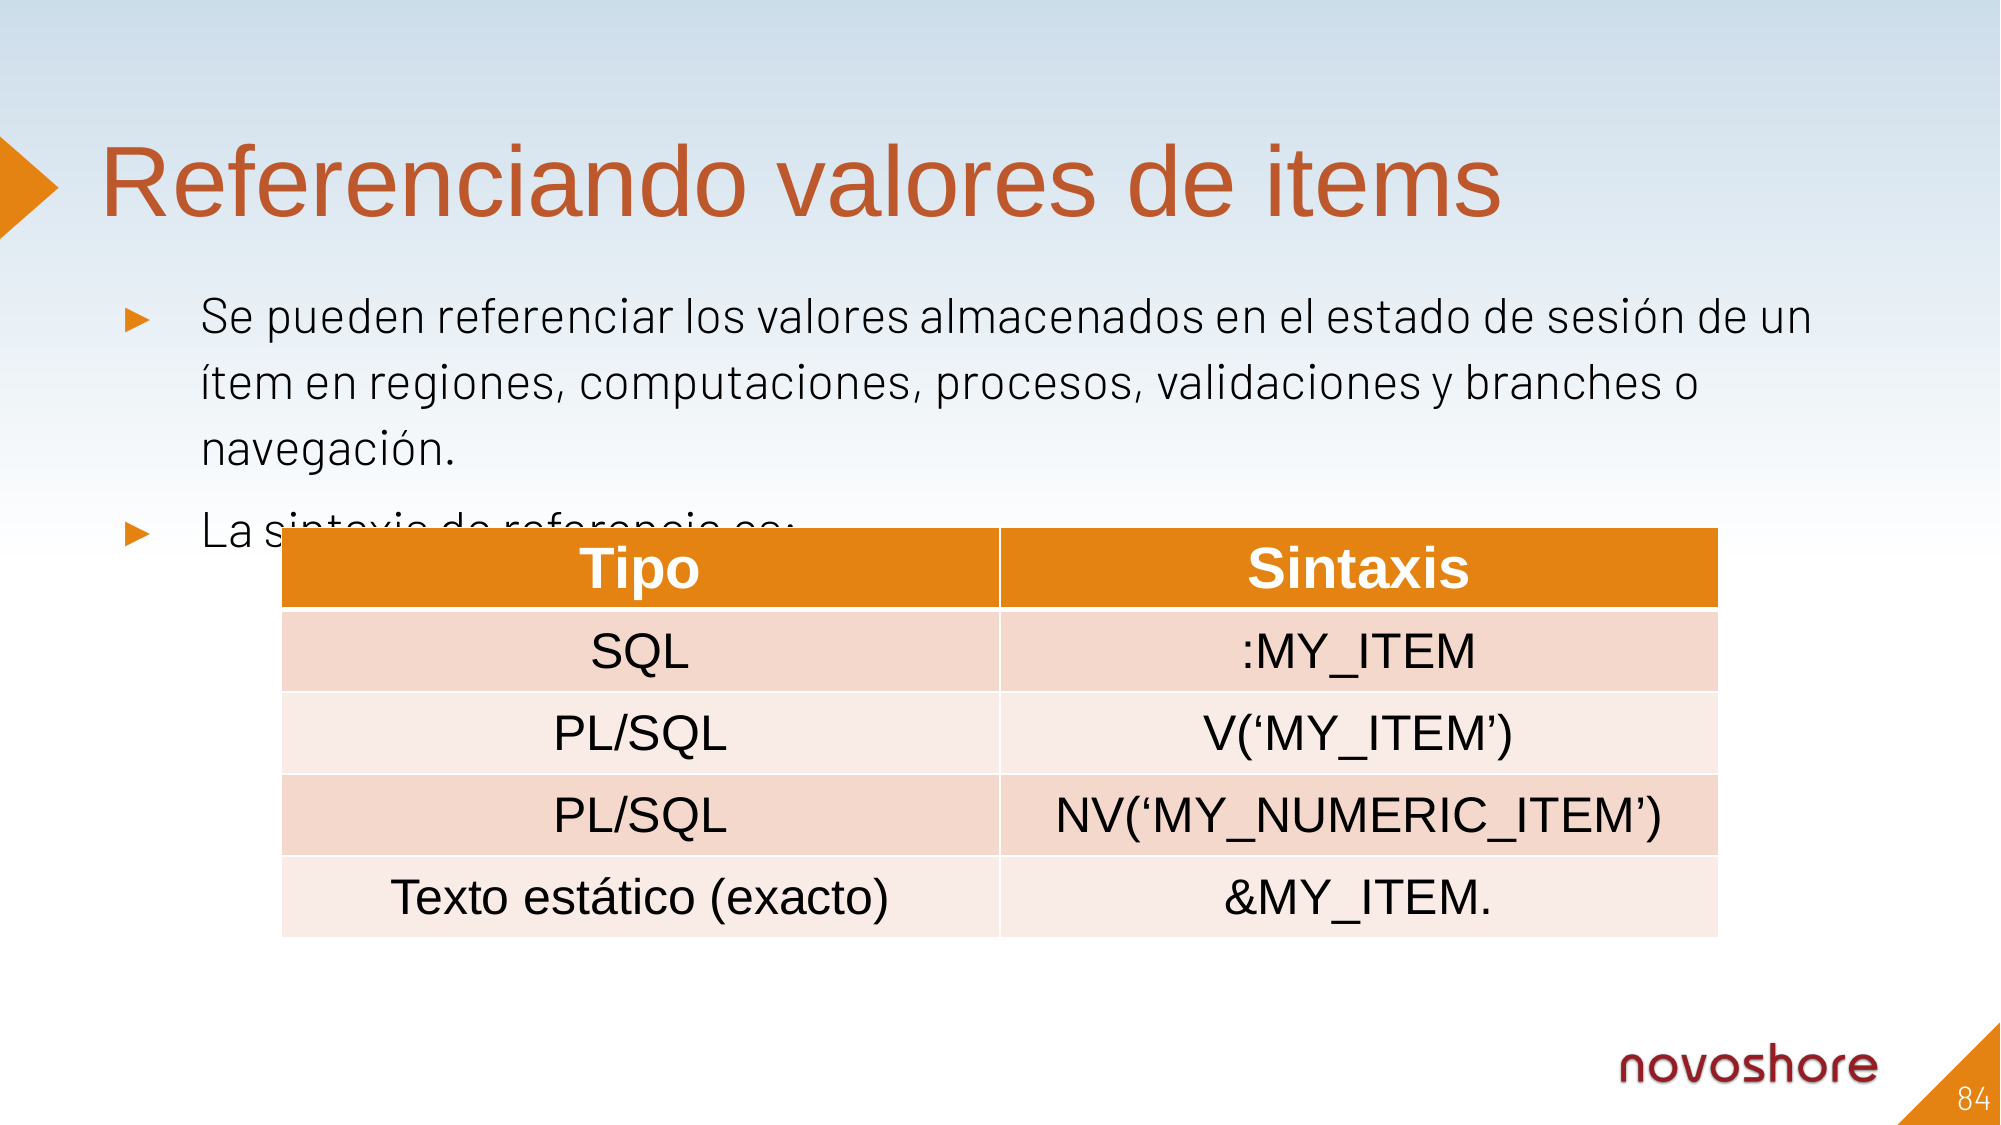

# Referenciando valores de items
Se pueden referenciar los valores almacenados en el estado de sesión de un ítem en regiones, computaciones, procesos, validaciones y branches o navegación.
La sintaxis de referencia es:
| Tipo | Sintaxis |
| --- | --- |
| SQL | :MY\_ITEM |
| PL/SQL | V(‘MY\_ITEM’) |
| PL/SQL | NV(‘MY\_NUMERIC\_ITEM’) |
| Texto estático (exacto) | &MY\_ITEM. |
84